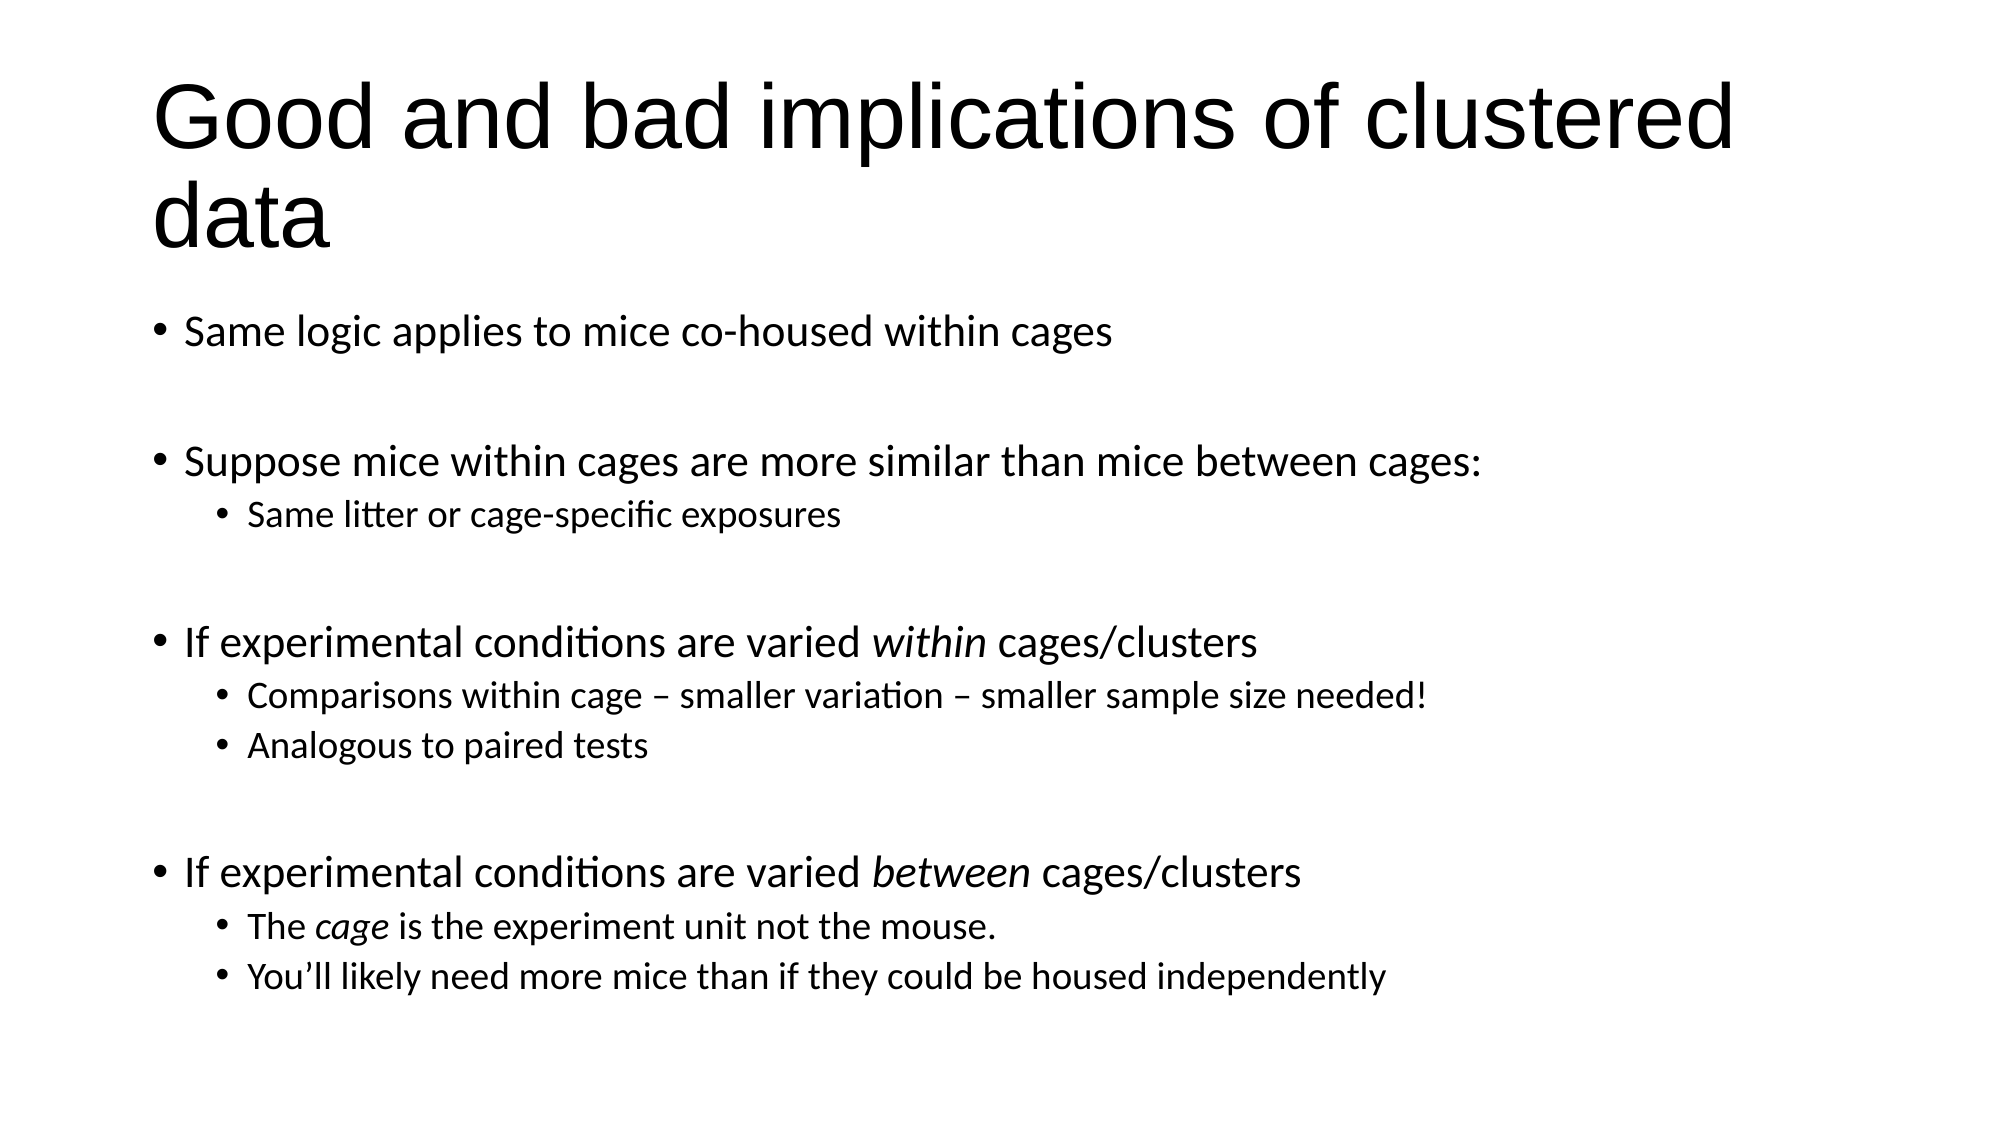

# Good and bad implications of clustered data
Same logic applies to mice co-housed within cages

Suppose mice within cages are more similar than mice between cages:
Same litter or cage-specific exposures

If experimental conditions are varied within cages/clusters
Comparisons within cage – smaller variation – smaller sample size needed!
Analogous to paired tests

If experimental conditions are varied between cages/clusters
The cage is the experiment unit not the mouse.
You’ll likely need more mice than if they could be housed independently